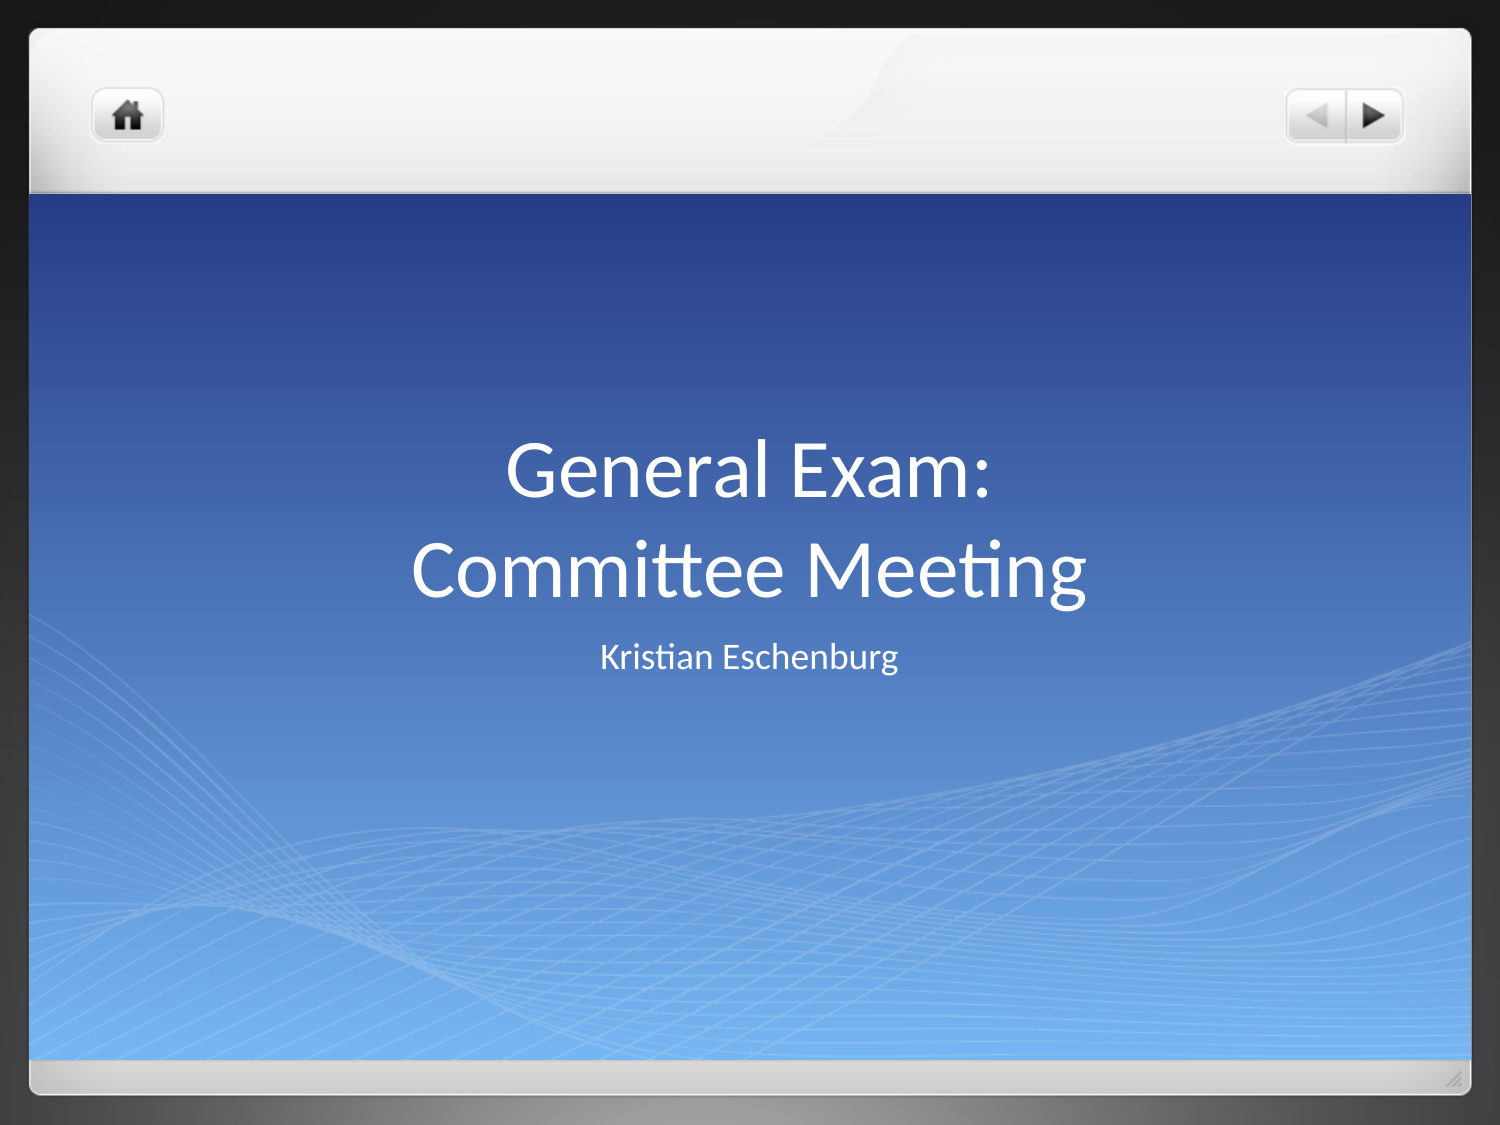

# General Exam: Committee Meeting
Kristian Eschenburg